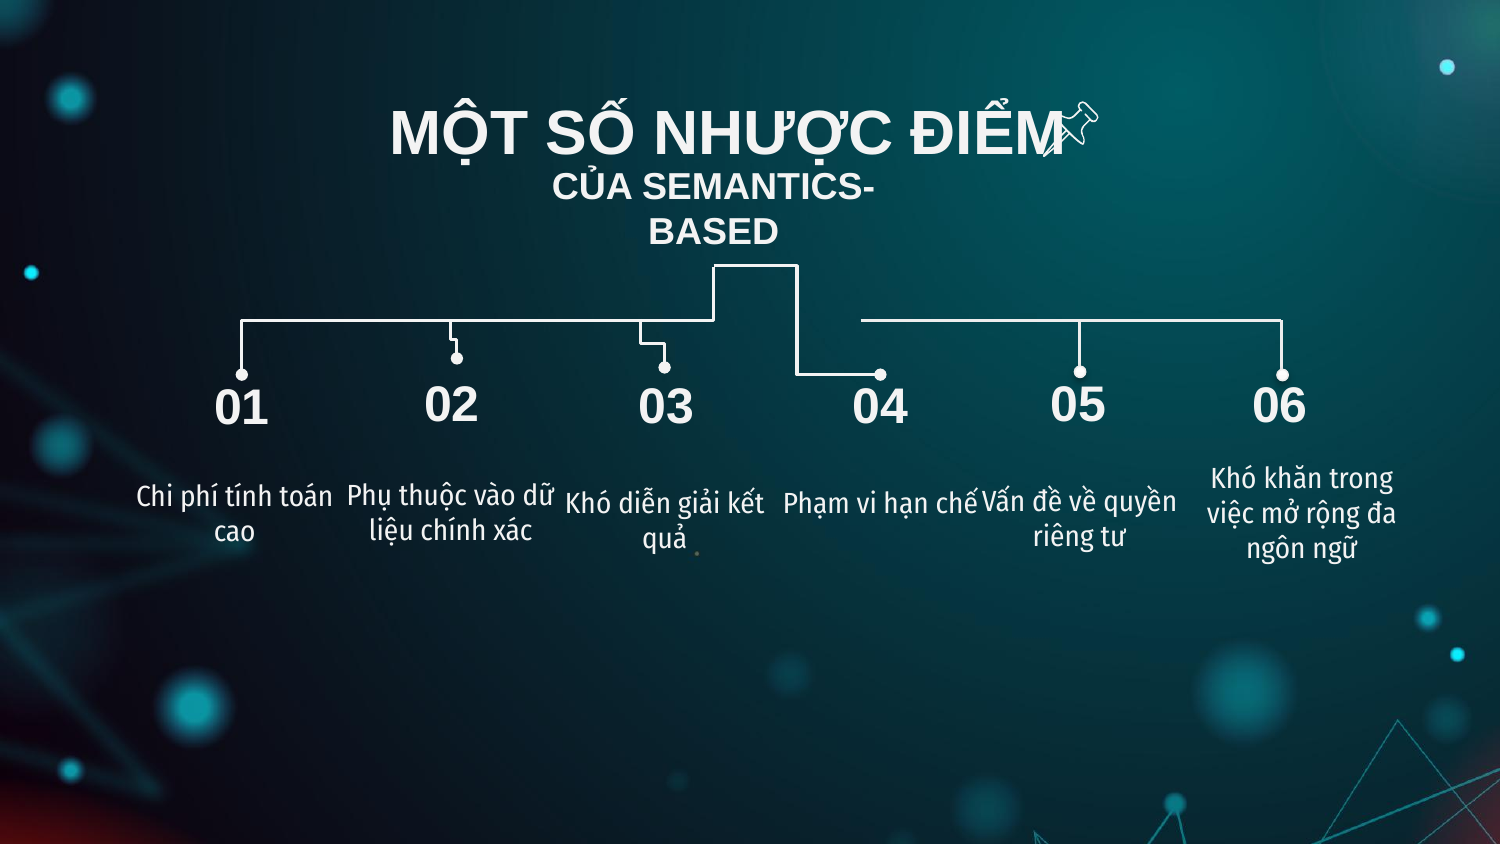

# MỘT SỐ NHƯỢC ĐIỂM

CỦA SEMANTICS-BASED

02
Phụ thuộc vào dữ liệu chính xác
05
Vấn đề về quyền riêng tư
06
Khó khăn trong việc mở rộng đa ngôn ngữ
04
Phạm vi hạn chế
03
Khó diễn giải kết quả
01
Chi phí tính toán cao